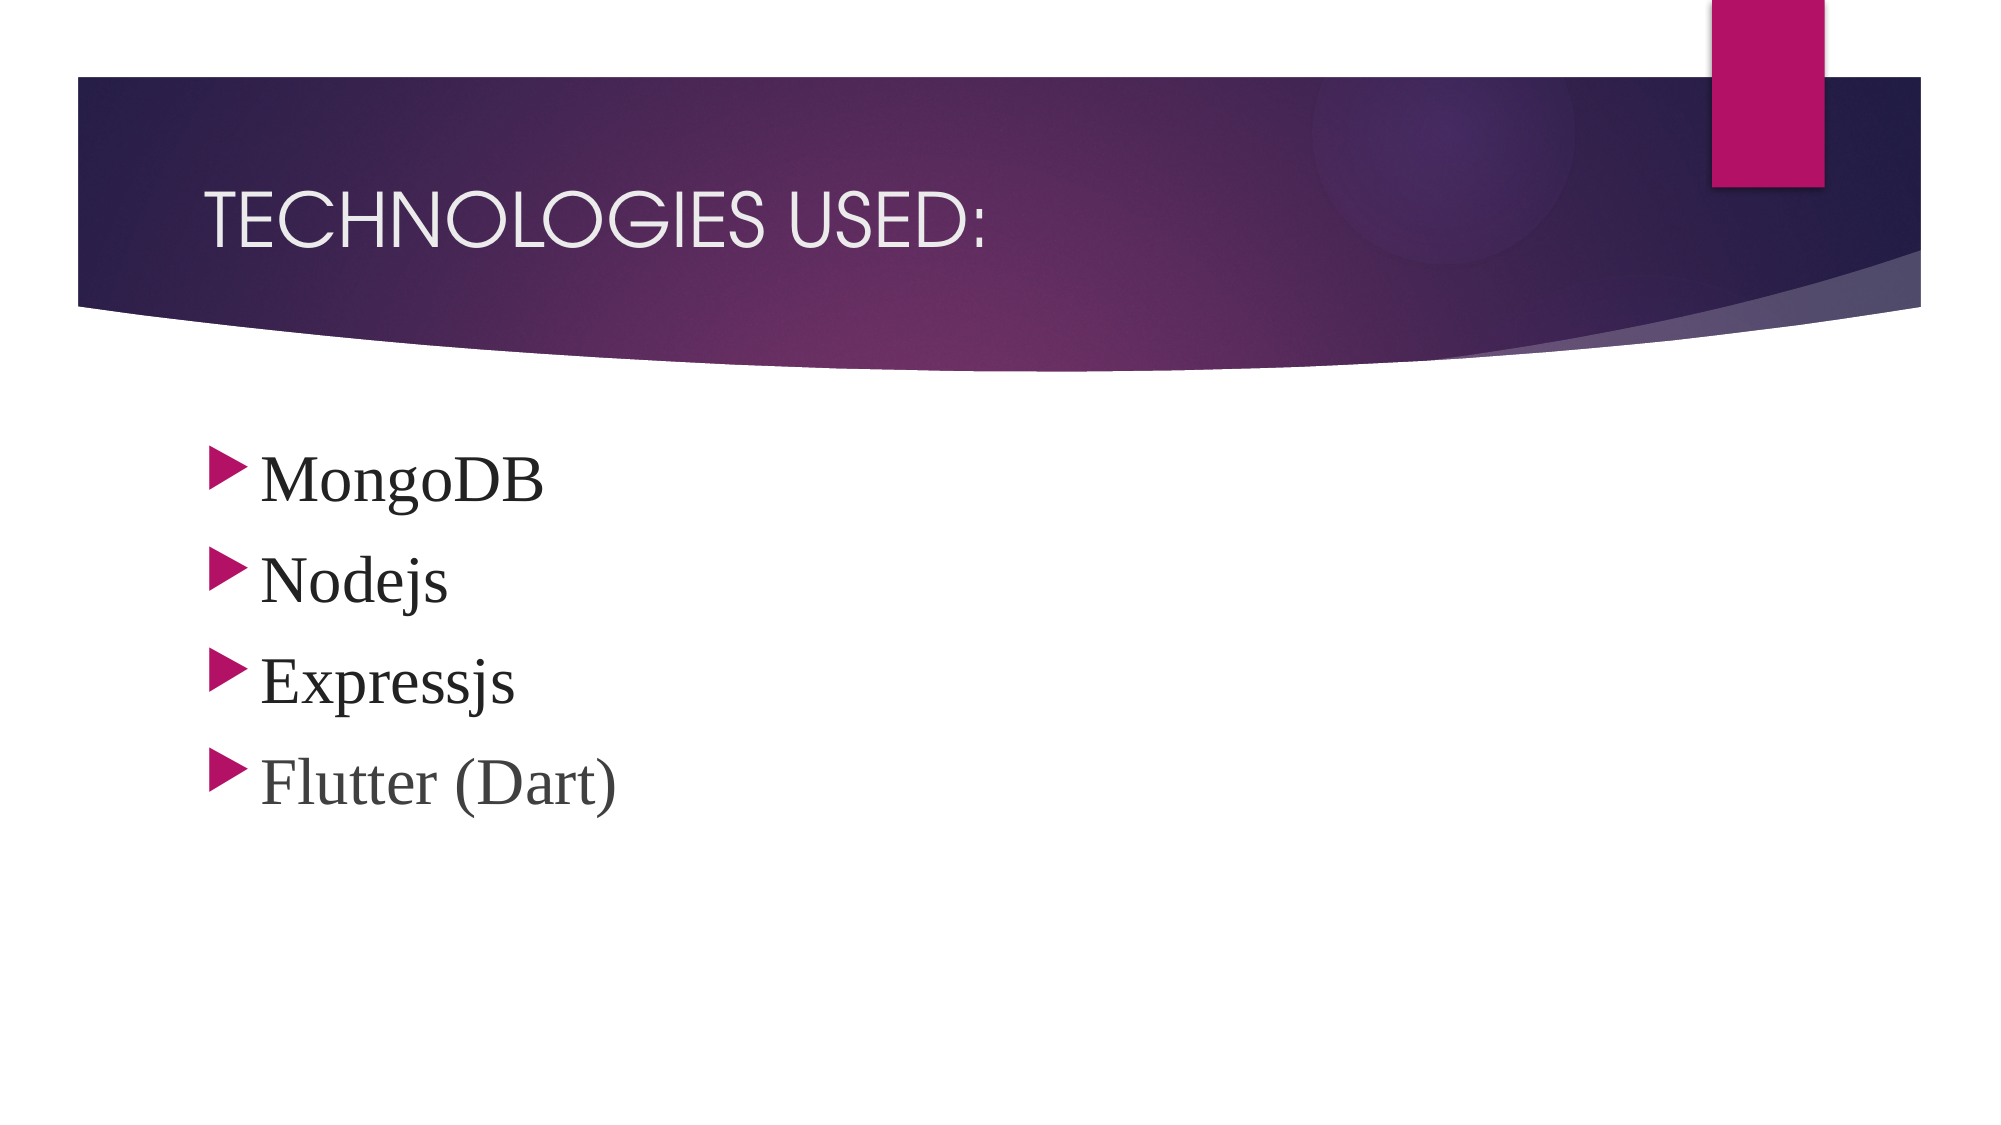

# TECHNOLOGIES USED:
MongoDB
Nodejs
Expressjs
Flutter (Dart)